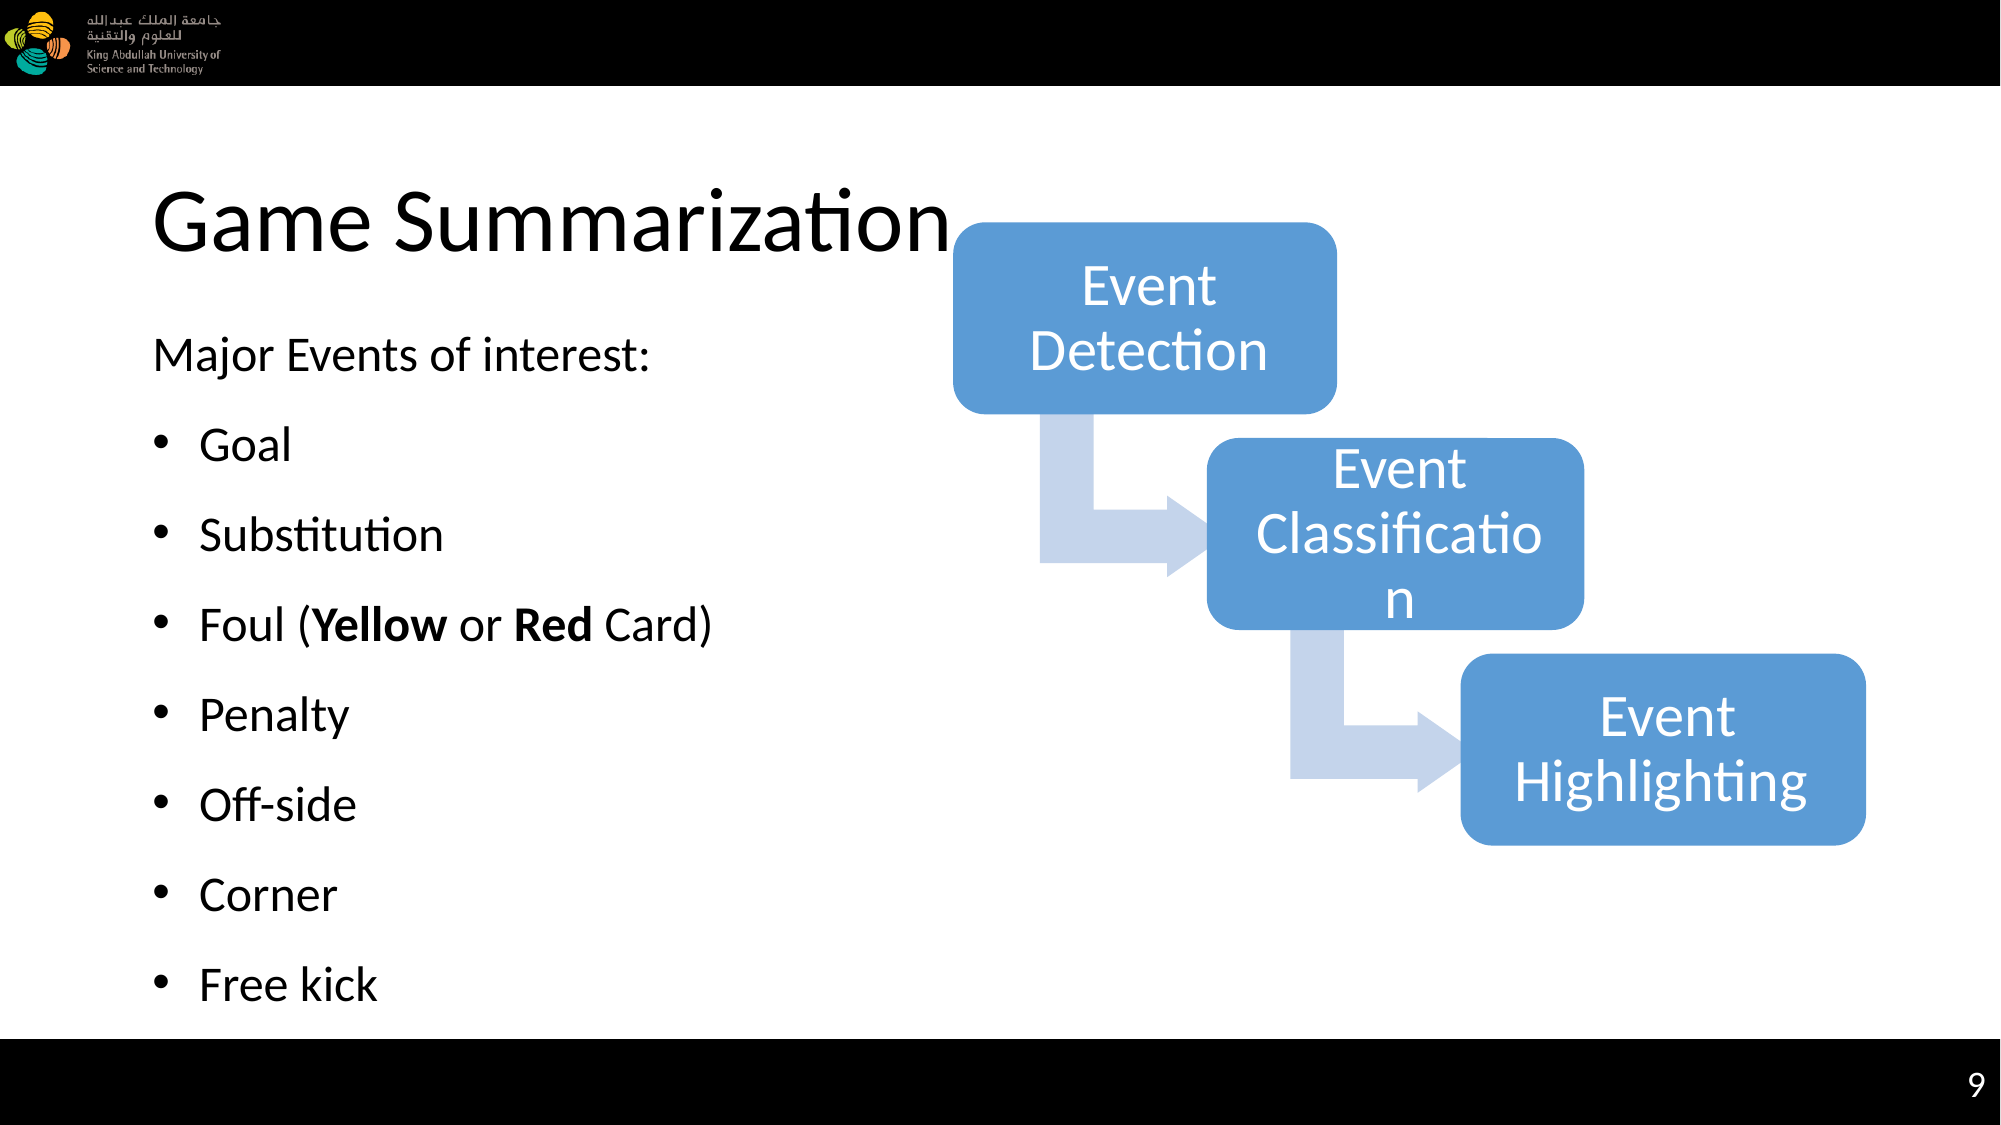

# Game Summarization
Event Detection

Event Classification

Event Highlighting

Major Events of interest:
Goal
Substitution
Foul (Yellow or Red Card)
Penalty
Off-side
Corner
Free kick
9